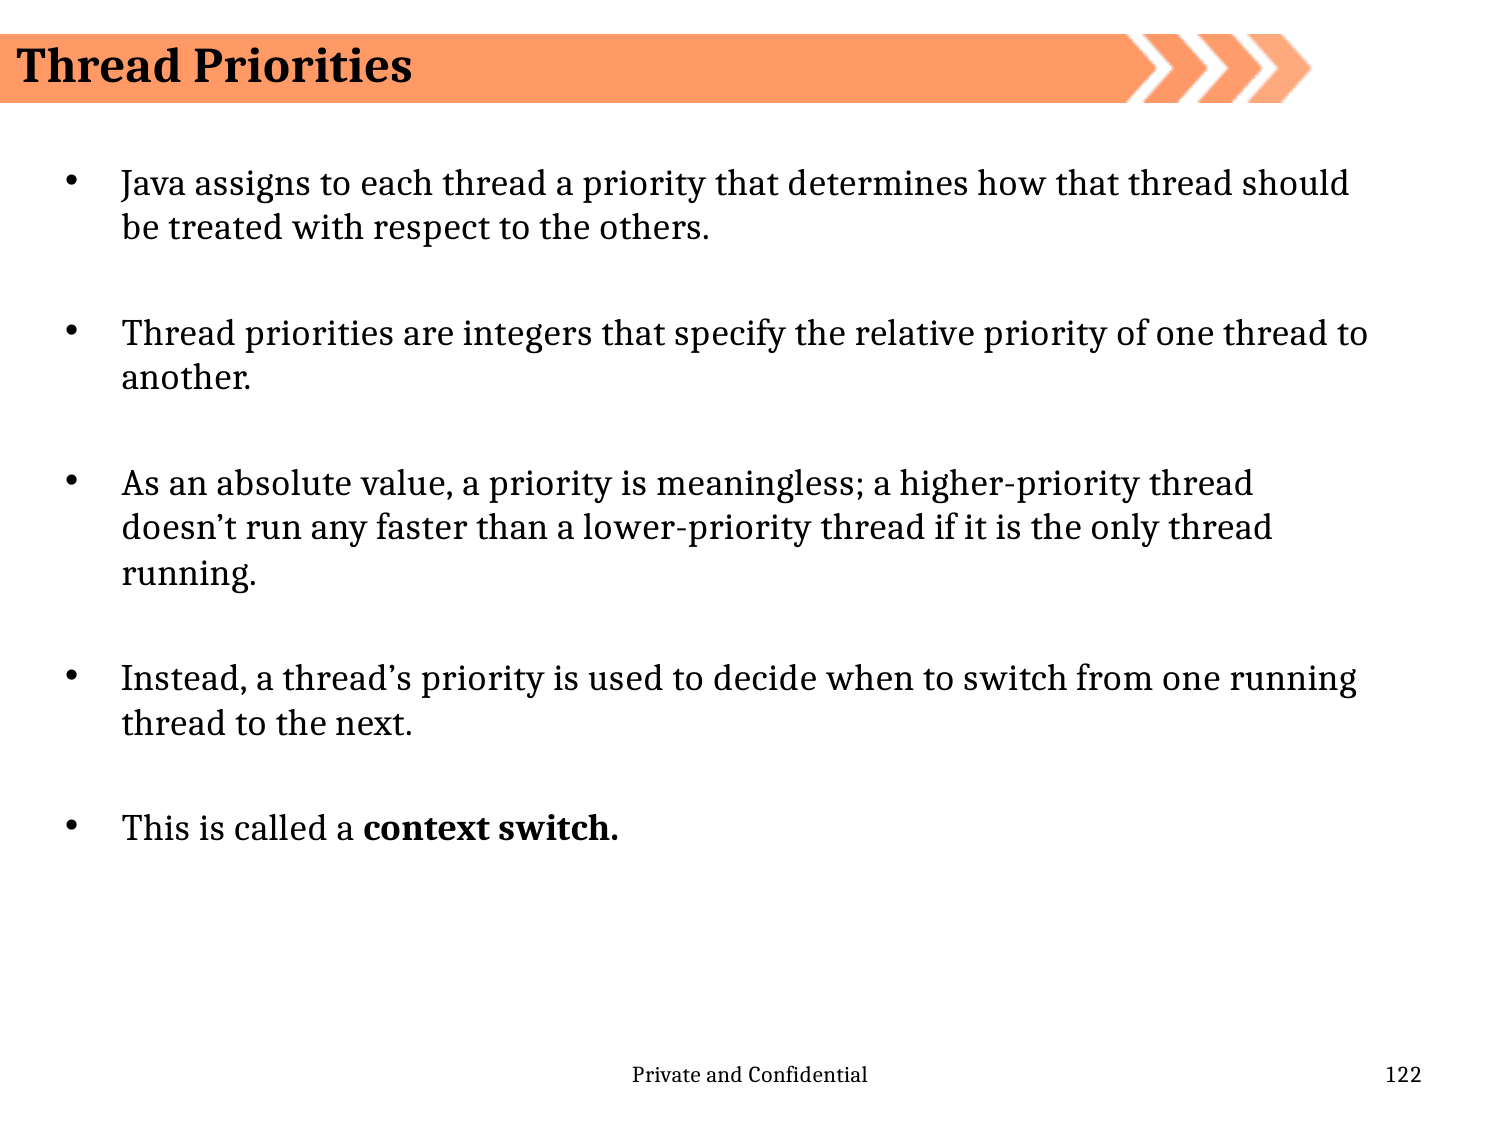

Thread Priorities
Java assigns to each thread a priority that determines how that thread should be treated with respect to the others.

Thread priorities are integers that specify the relative priority of one thread to another.

As an absolute value, a priority is meaningless; a higher-priority thread doesn’t run any faster than a lower-priority thread if it is the only thread running.

Instead, a thread’s priority is used to decide when to switch from one running thread to the next.

This is called a context switch.